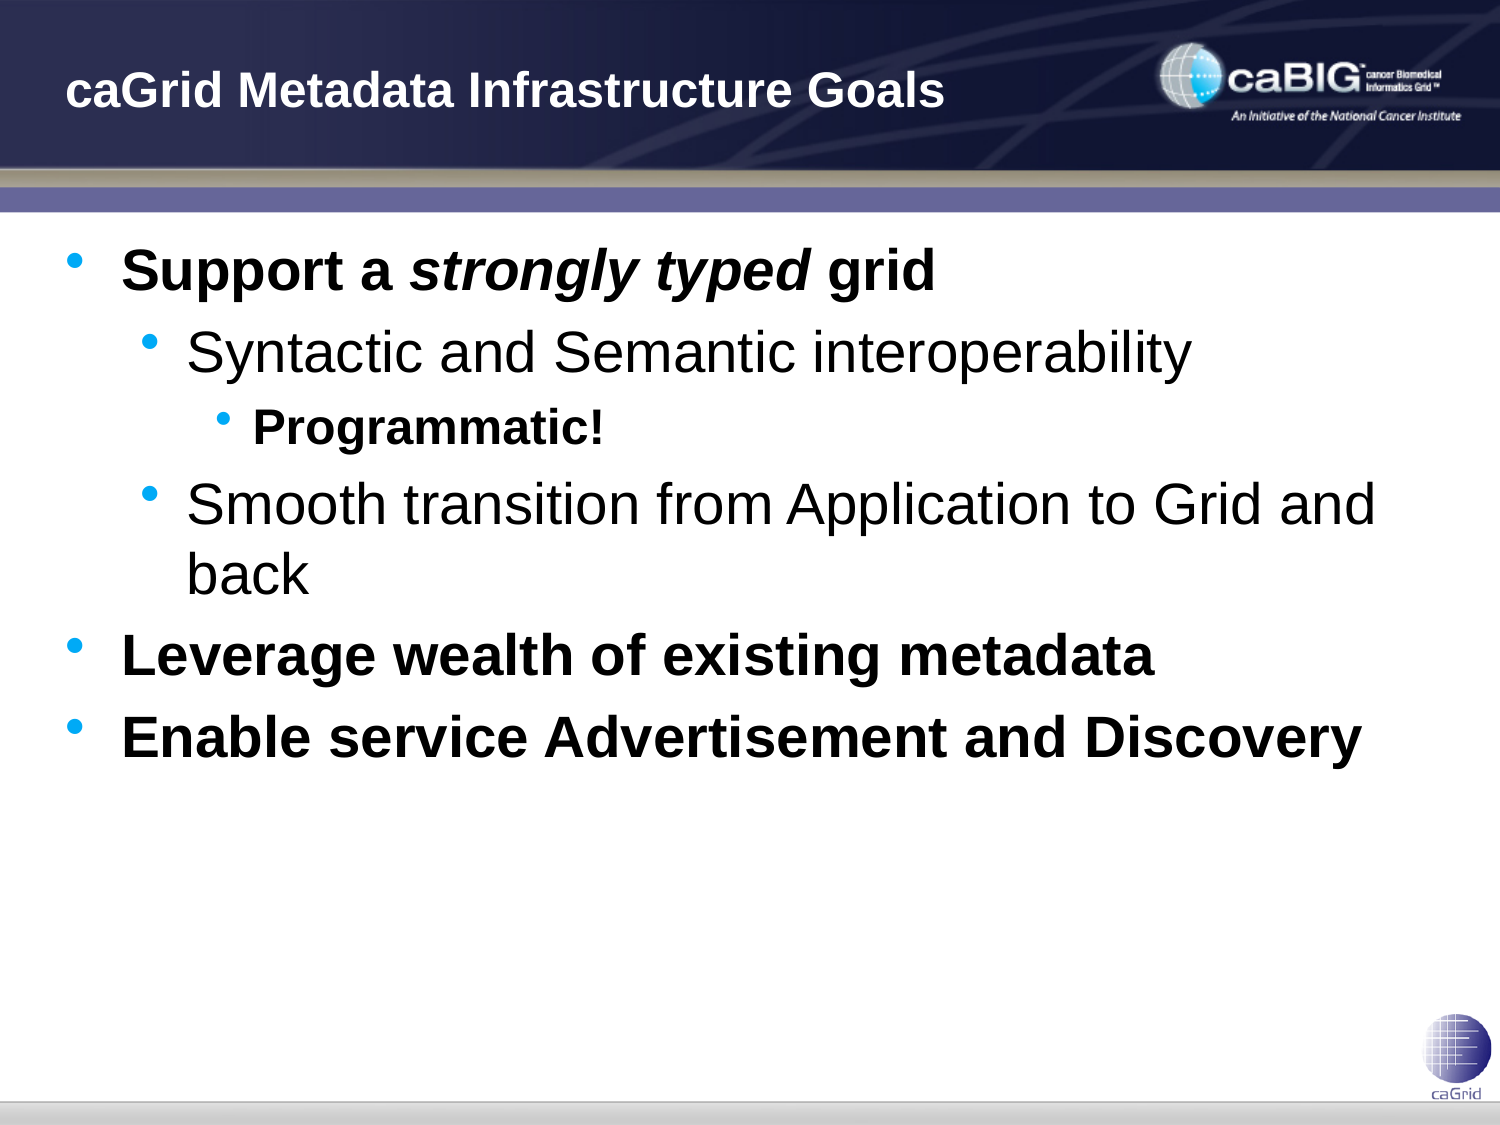

# caGrid Metadata Infrastructure Goals
Support a strongly typed grid
Syntactic and Semantic interoperability
Programmatic!
Smooth transition from Application to Grid and back
Leverage wealth of existing metadata
Enable service Advertisement and Discovery